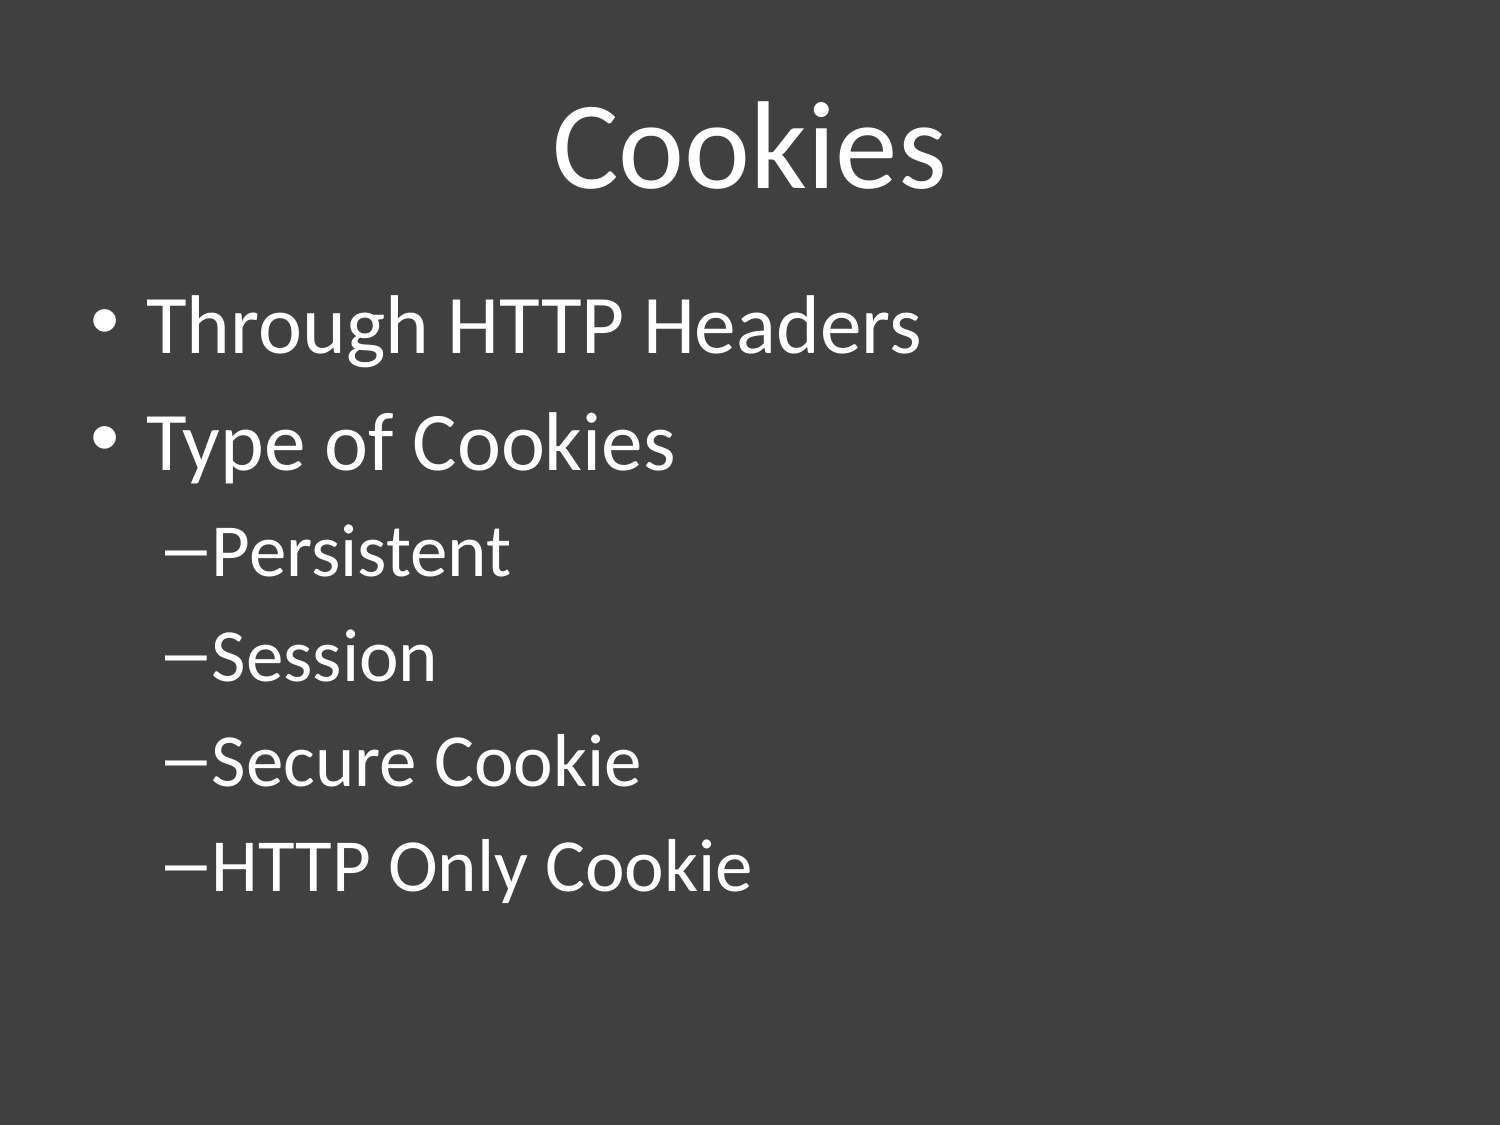

# Cookies
Through HTTP Headers
Type of Cookies
Persistent
Session
Secure Cookie
HTTP Only Cookie